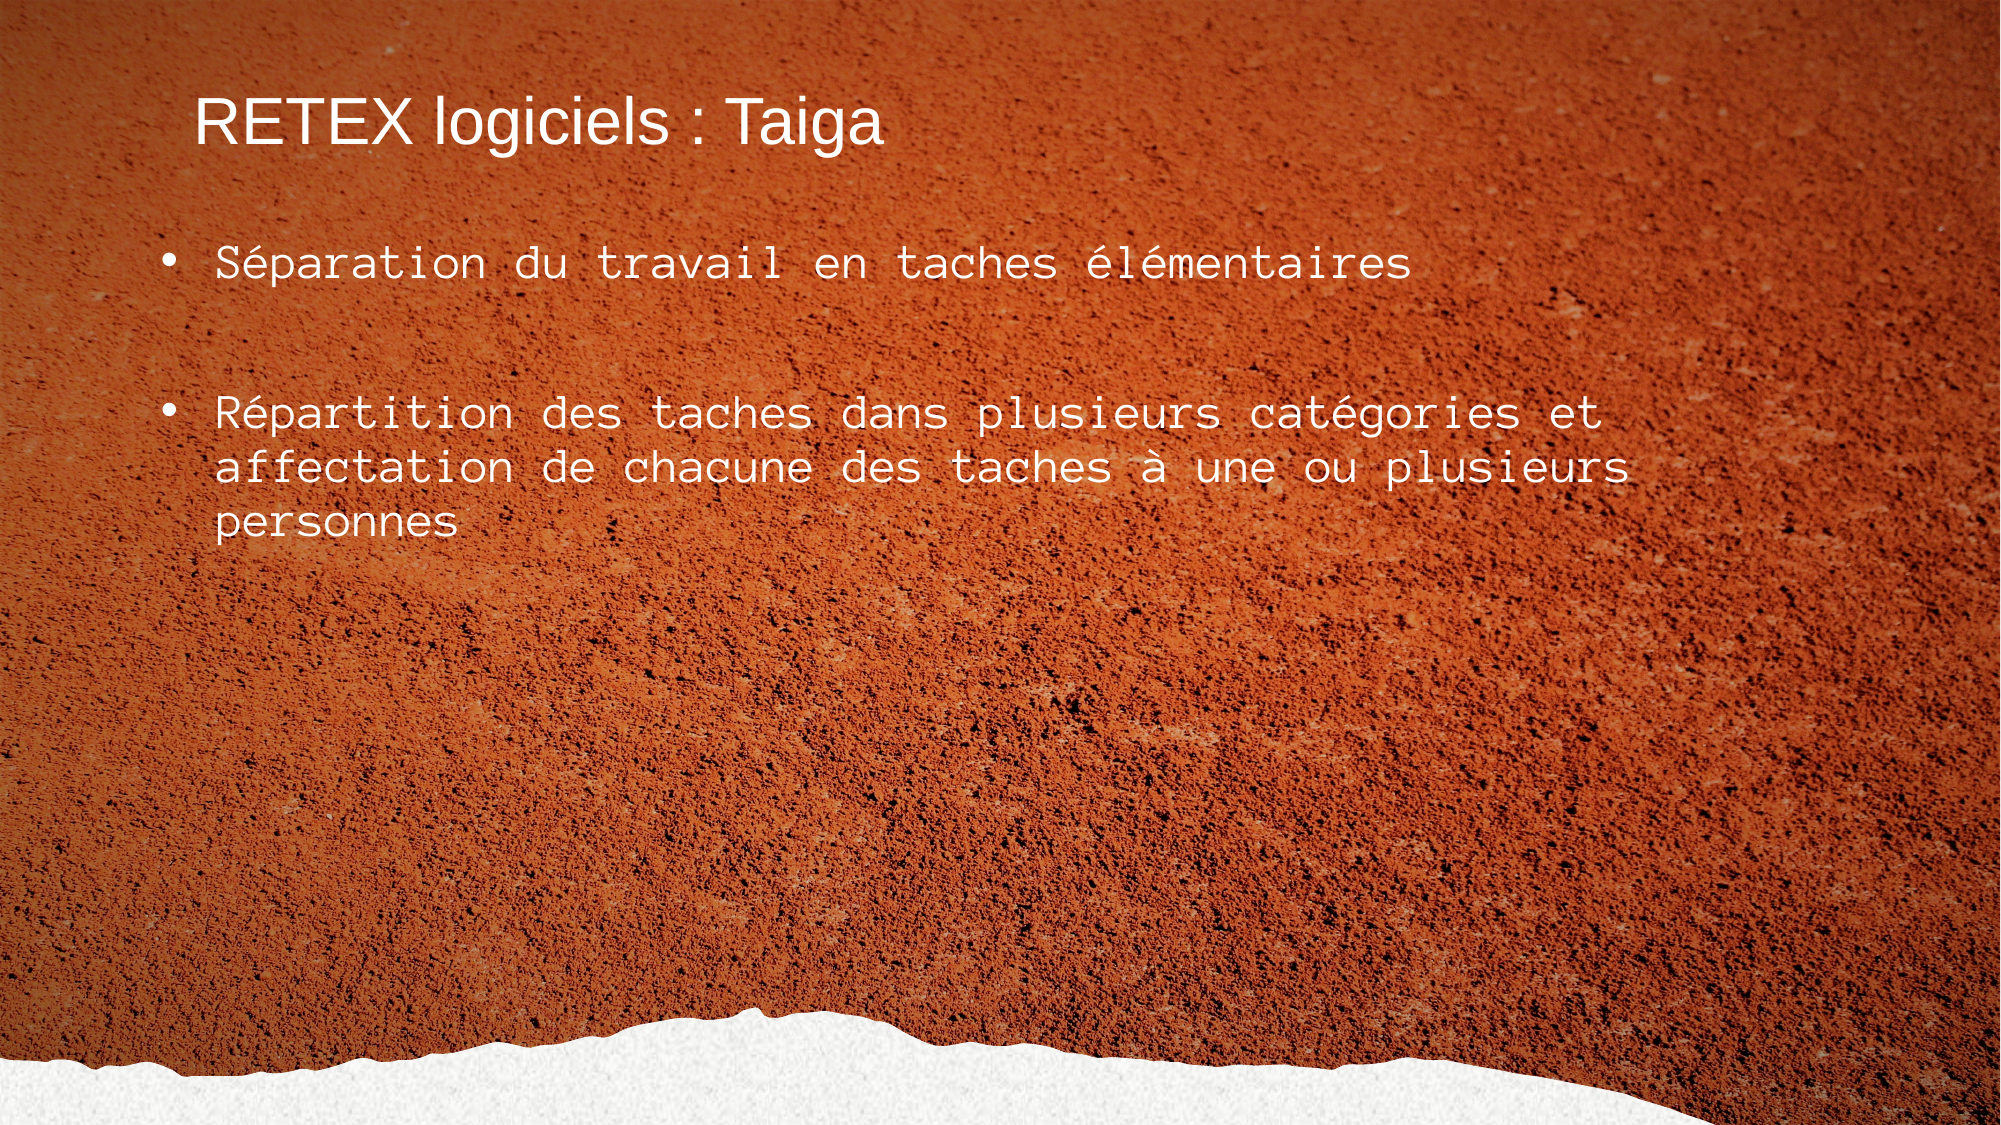

RETEX logiciels : Taiga
Séparation du travail en taches élémentaires

Répartition des taches dans plusieurs catégories et affectation de chacune des taches à une ou plusieurs personnes